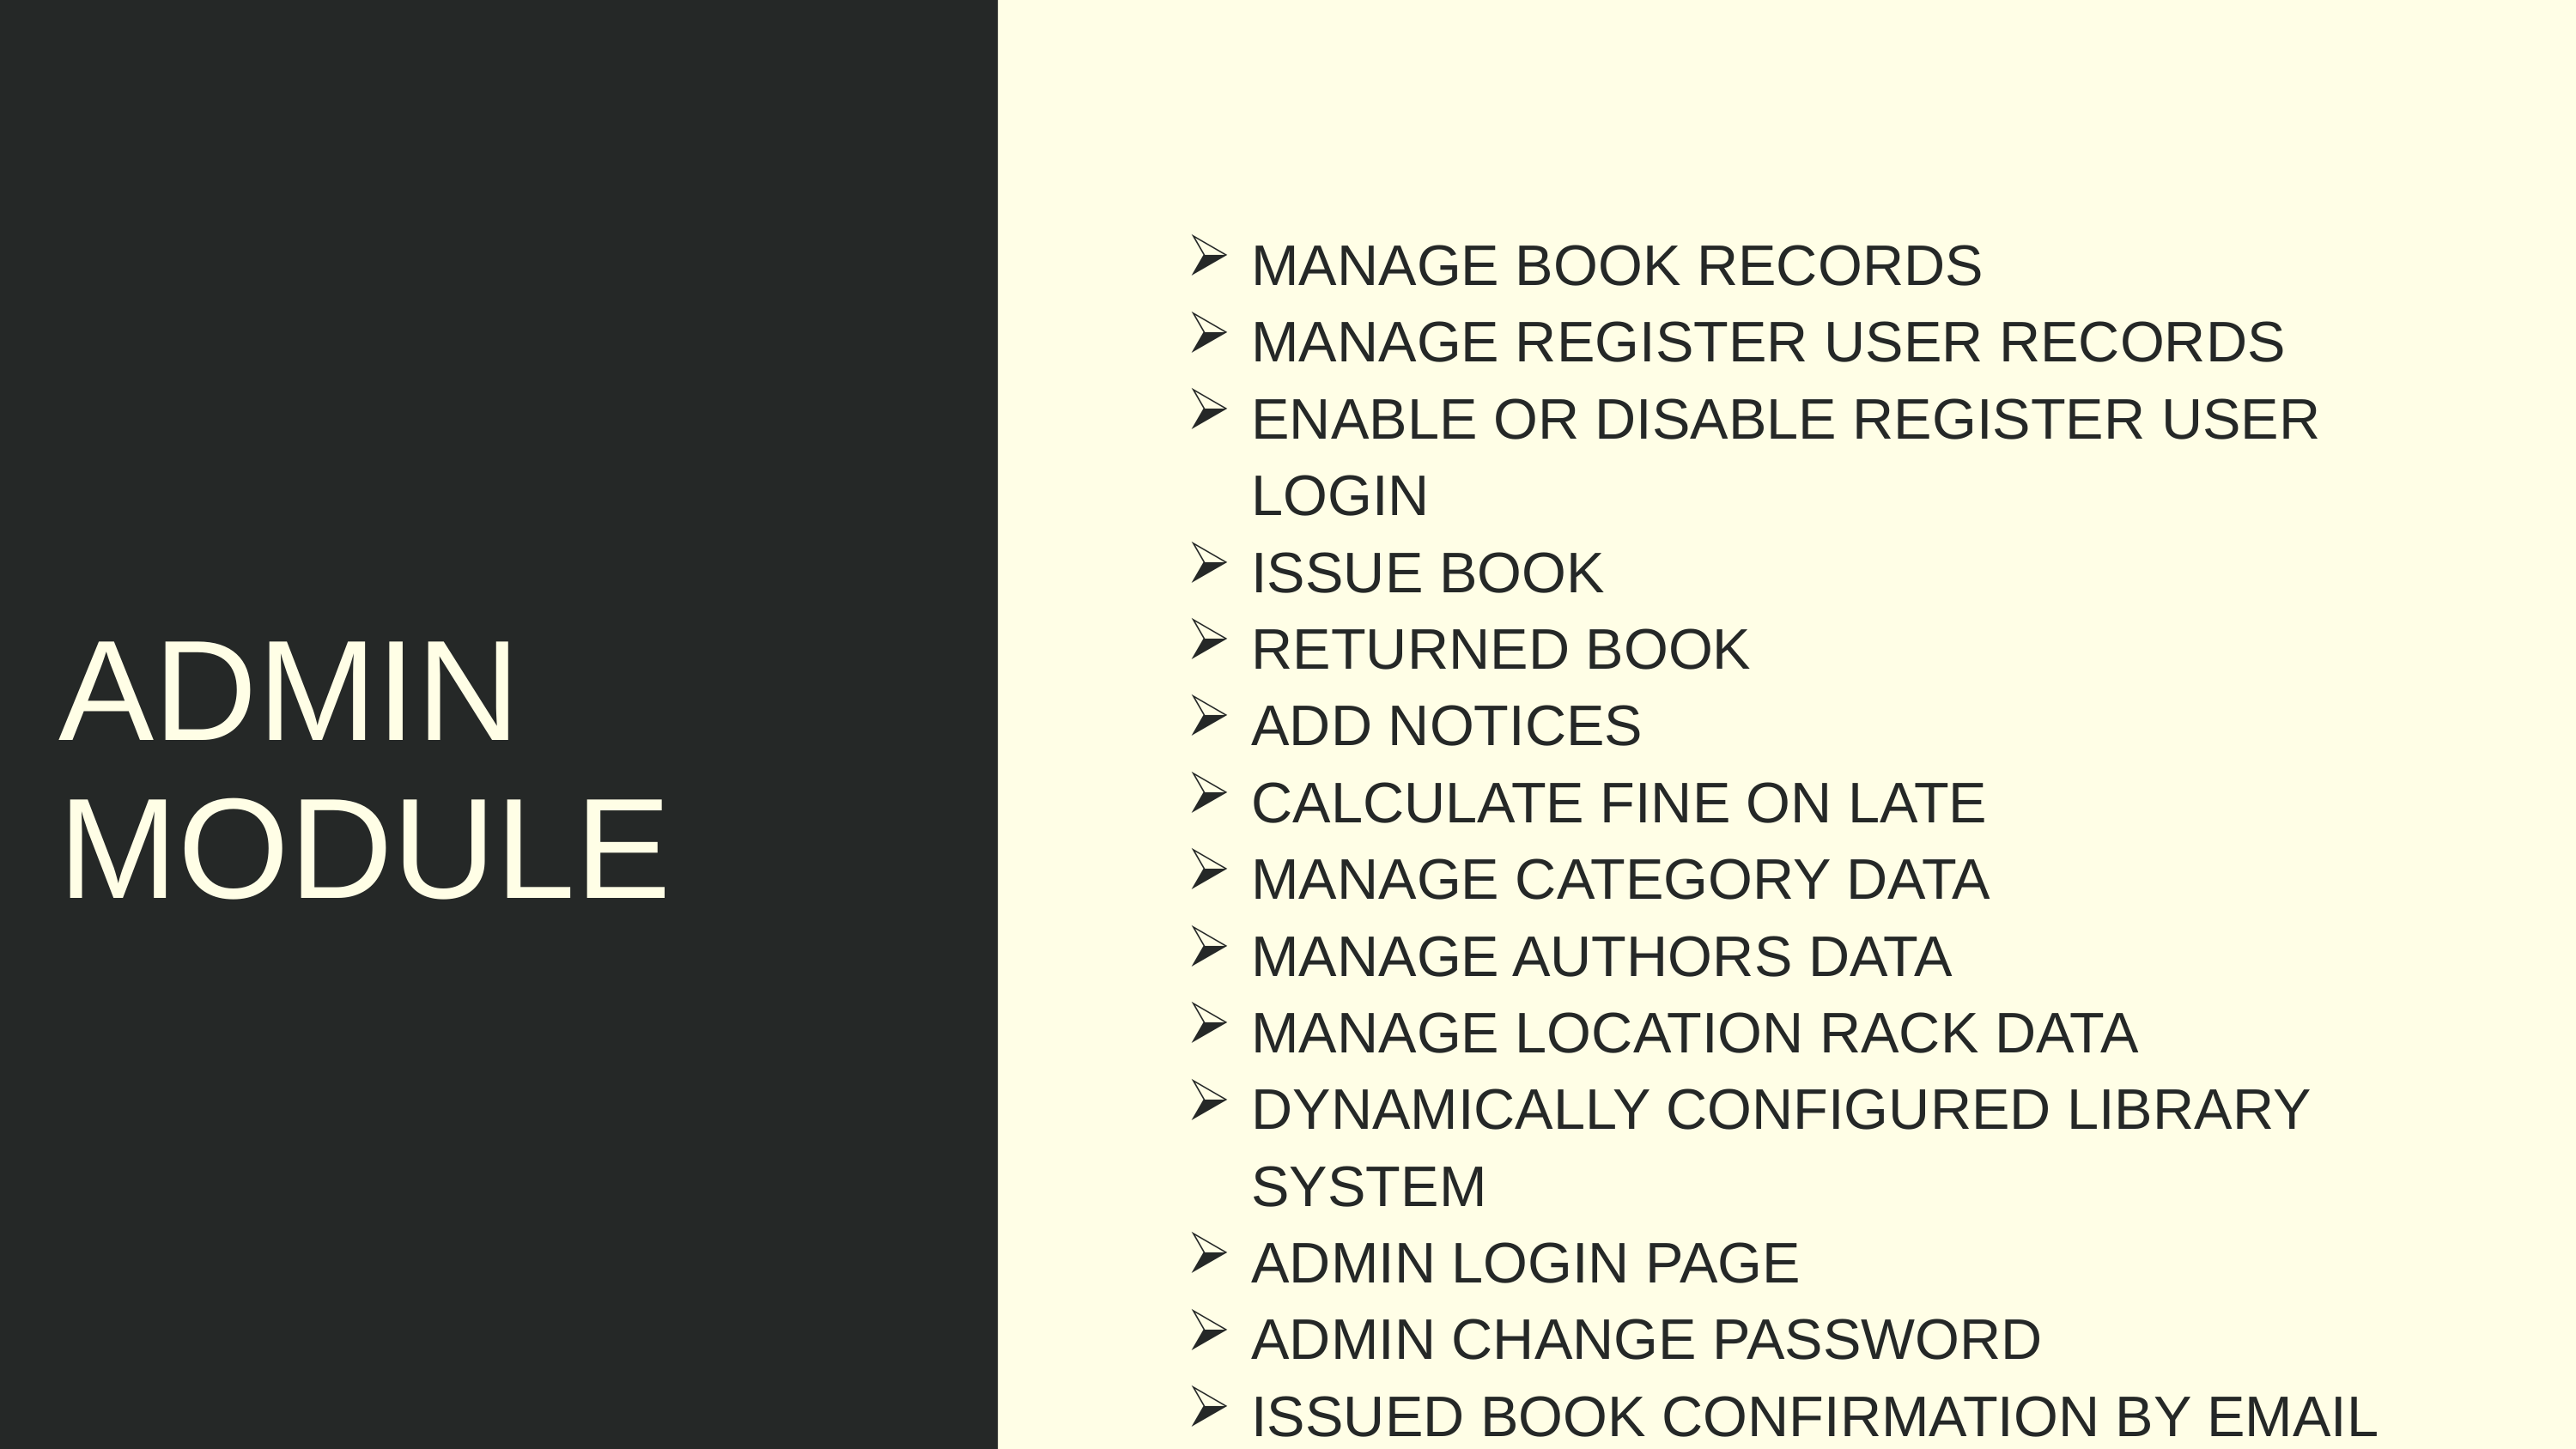

MANAGE BOOK RECORDS
MANAGE REGISTER USER RECORDS
ENABLE OR DISABLE REGISTER USER LOGIN
ISSUE BOOK
RETURNED BOOK
ADD NOTICES
CALCULATE FINE ON LATE
MANAGE CATEGORY DATA
MANAGE AUTHORS DATA
MANAGE LOCATION RACK DATA
DYNAMICALLY CONFIGURED LIBRARY SYSTEM
ADMIN LOGIN PAGE
ADMIN CHANGE PASSWORD
ISSUED BOOK CONFIRMATION BY EMAIL

ADMIN MODULE